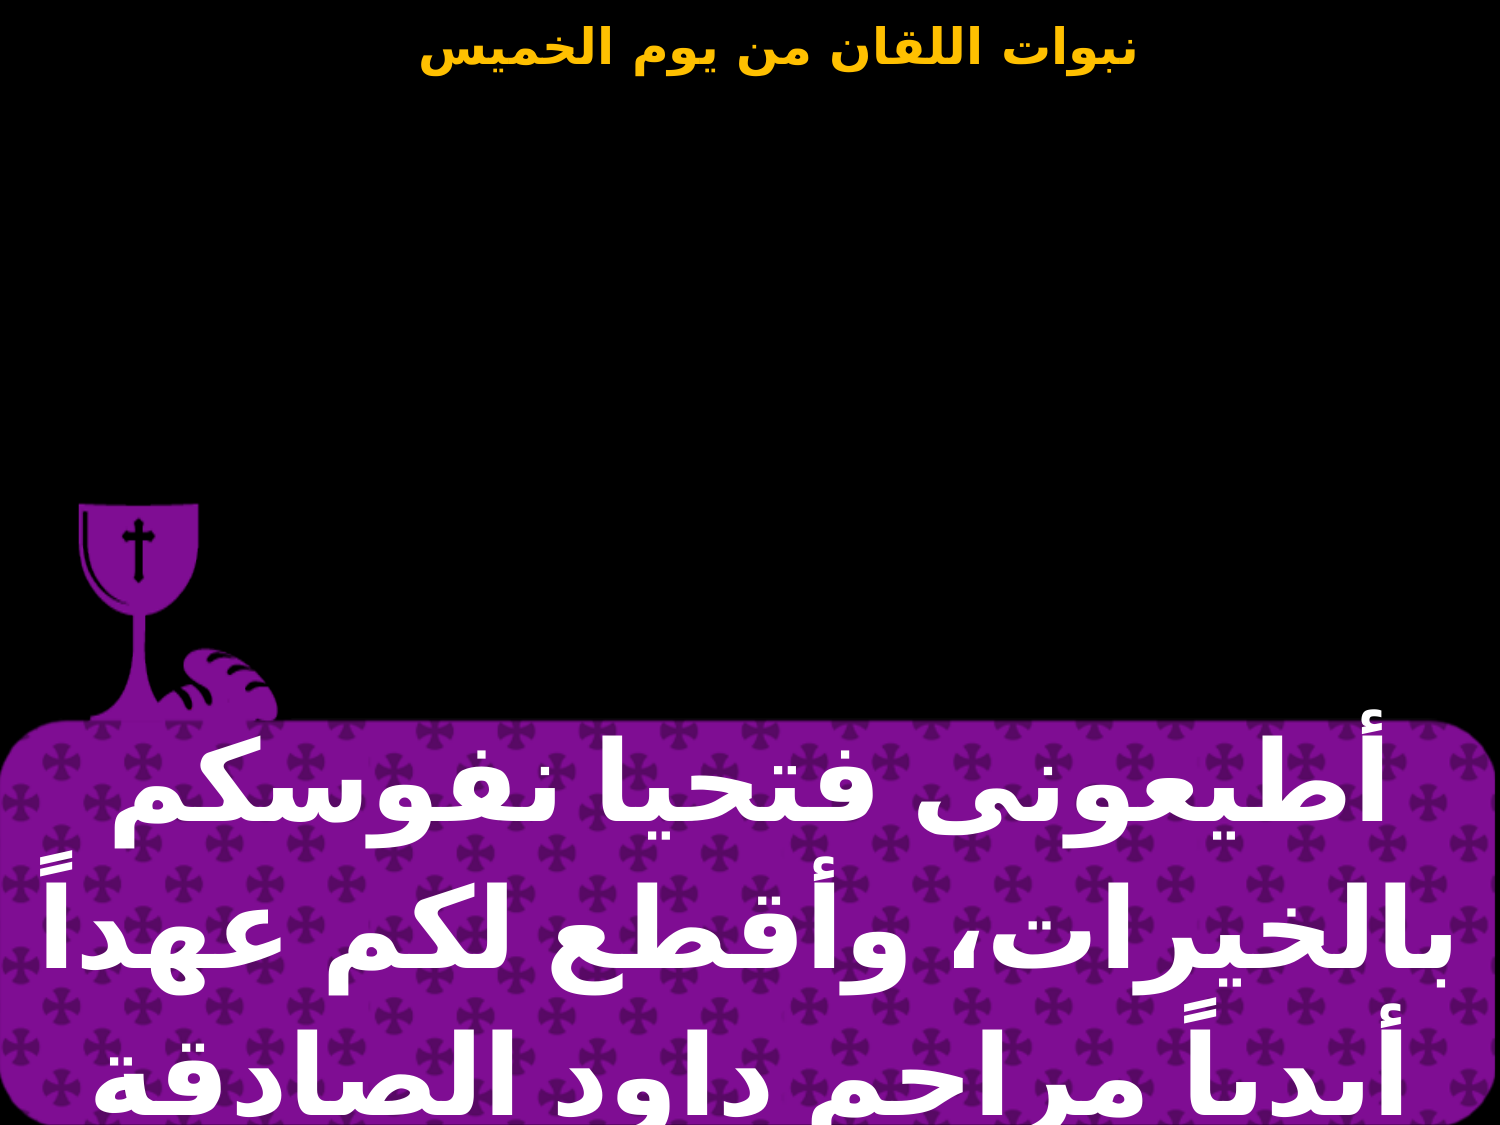

| أطيعونى فتحيا نفوسكم بالخيرات، وأقطع لكم عهداً أبدياً مراحم داود الصادقة |
| --- |